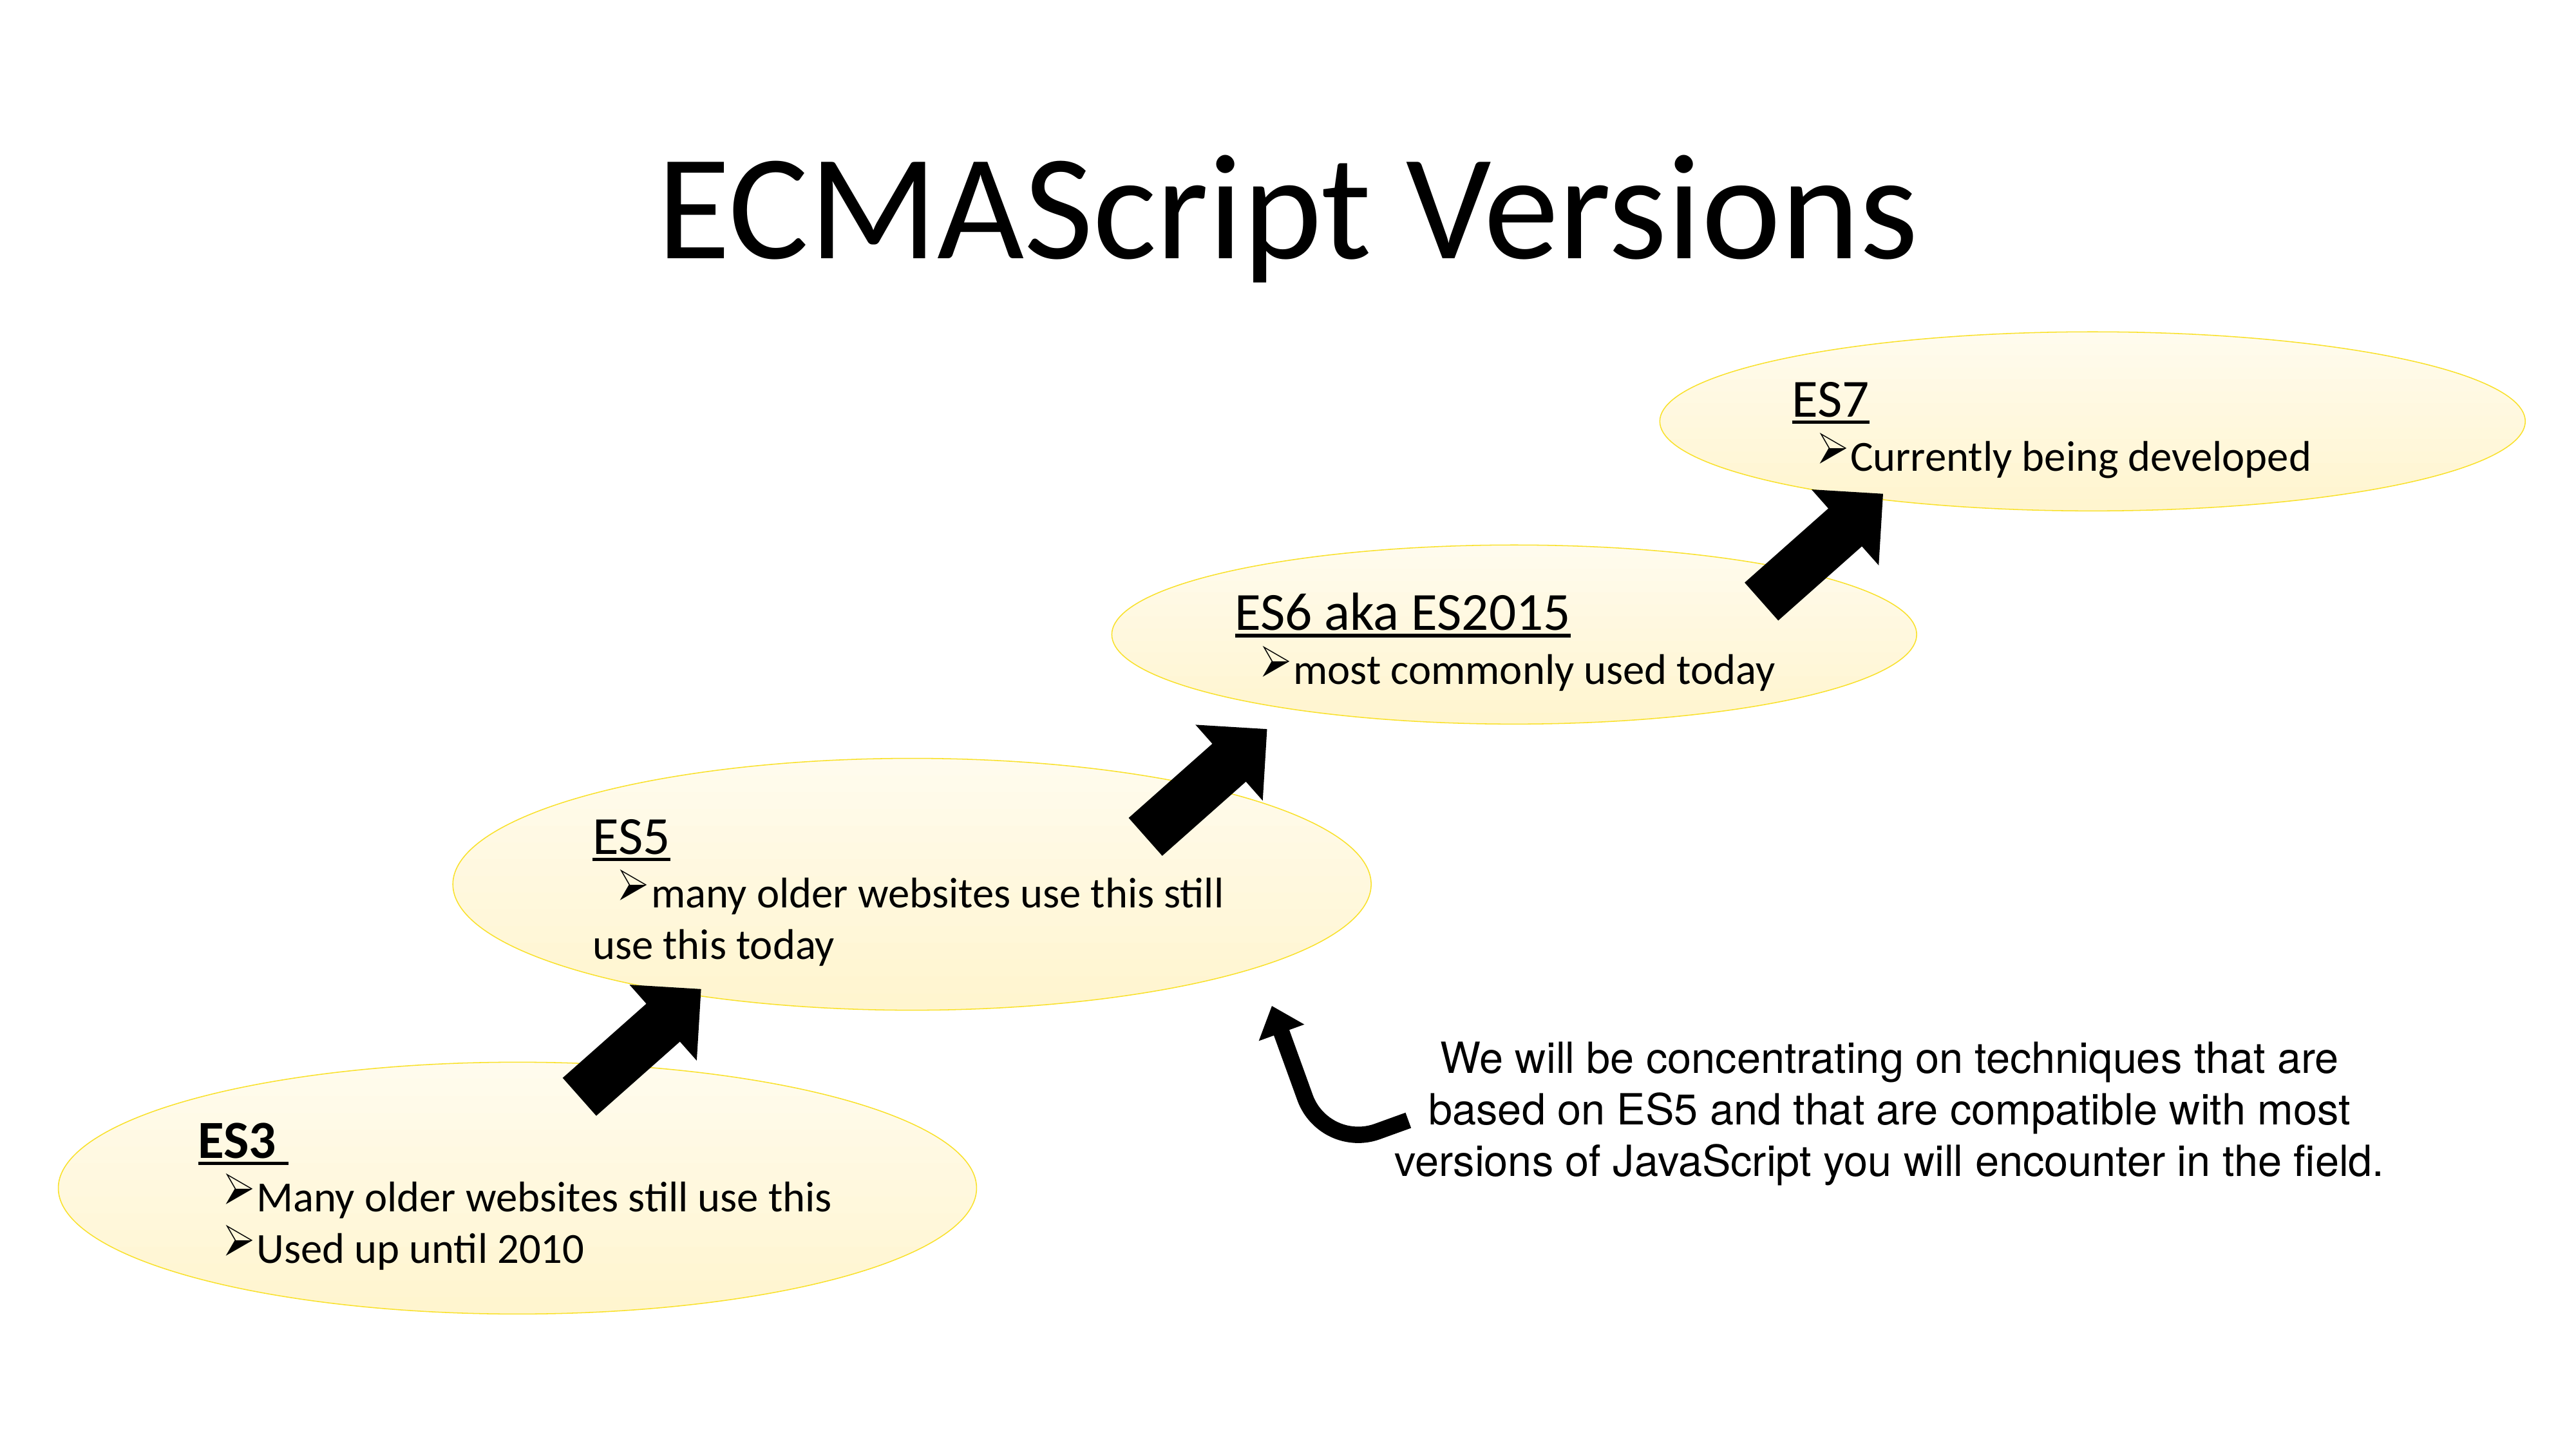

# ECMAScript Versions
ES7
Currently being developed

ES6 aka ES2015
most commonly used today

ES5
many older websites use this still use this today

We will be concentrating on techniques that are based on ES5 and that are compatible with most versions of JavaScript you will encounter in the field.
ES3
Many older websites still use this
Used up until 2010